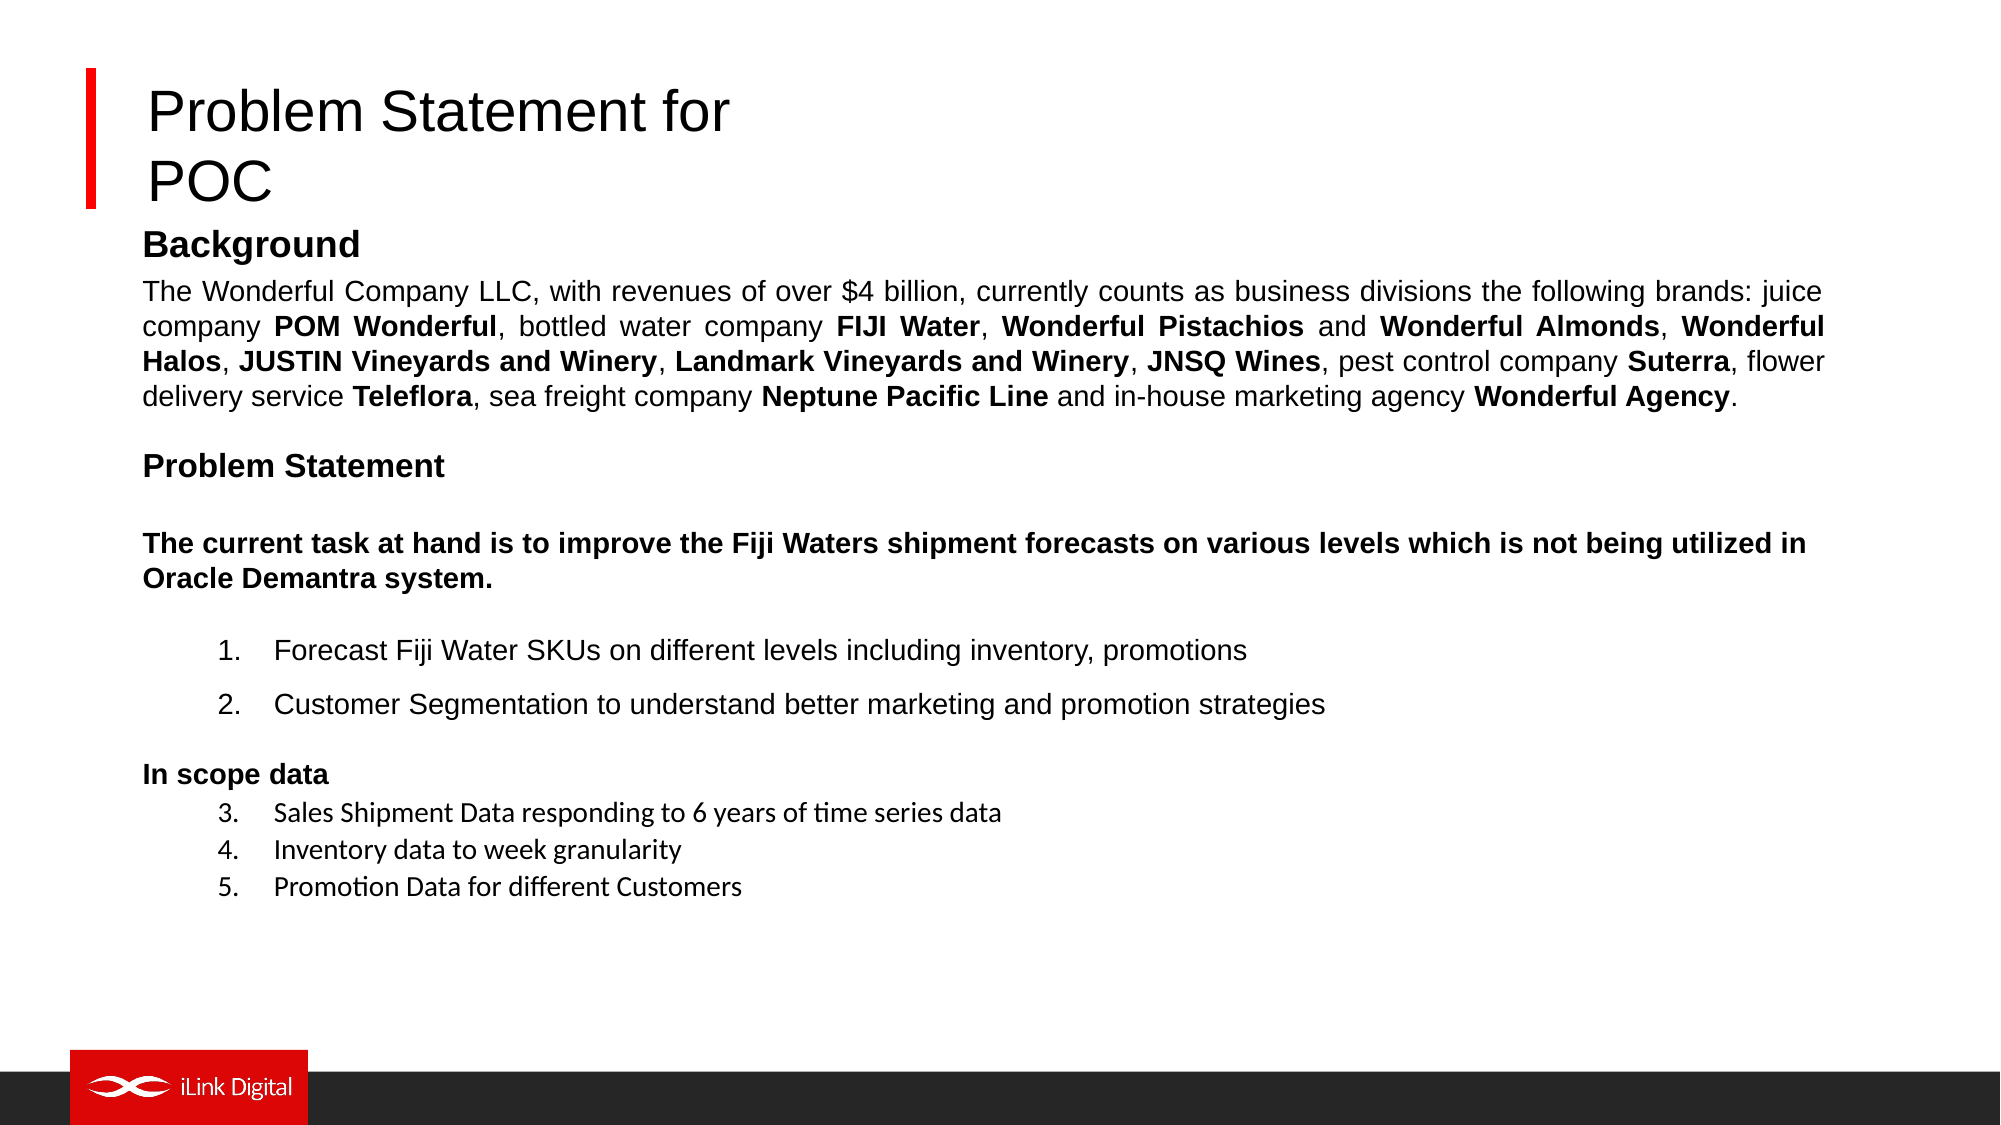

Problem Statement for POC
Background
The Wonderful Company LLC, with revenues of over $4 billion, currently counts as business divisions the following brands: juice company POM Wonderful, bottled water company FIJI Water, Wonderful Pistachios and Wonderful Almonds, Wonderful Halos, JUSTIN Vineyards and Winery, Landmark Vineyards and Winery, JNSQ Wines, pest control company Suterra, flower delivery service Teleflora, sea freight company Neptune Pacific Line and in-house marketing agency Wonderful Agency.
Problem Statement

The current task at hand is to improve the Fiji Waters shipment forecasts on various levels which is not being utilized in Oracle Demantra system.

Forecast Fiji Water SKUs on different levels including inventory, promotions
Customer Segmentation to understand better marketing and promotion strategies

In scope data
Sales Shipment Data responding to 6 years of time series data
Inventory data to week granularity
Promotion Data for different Customers